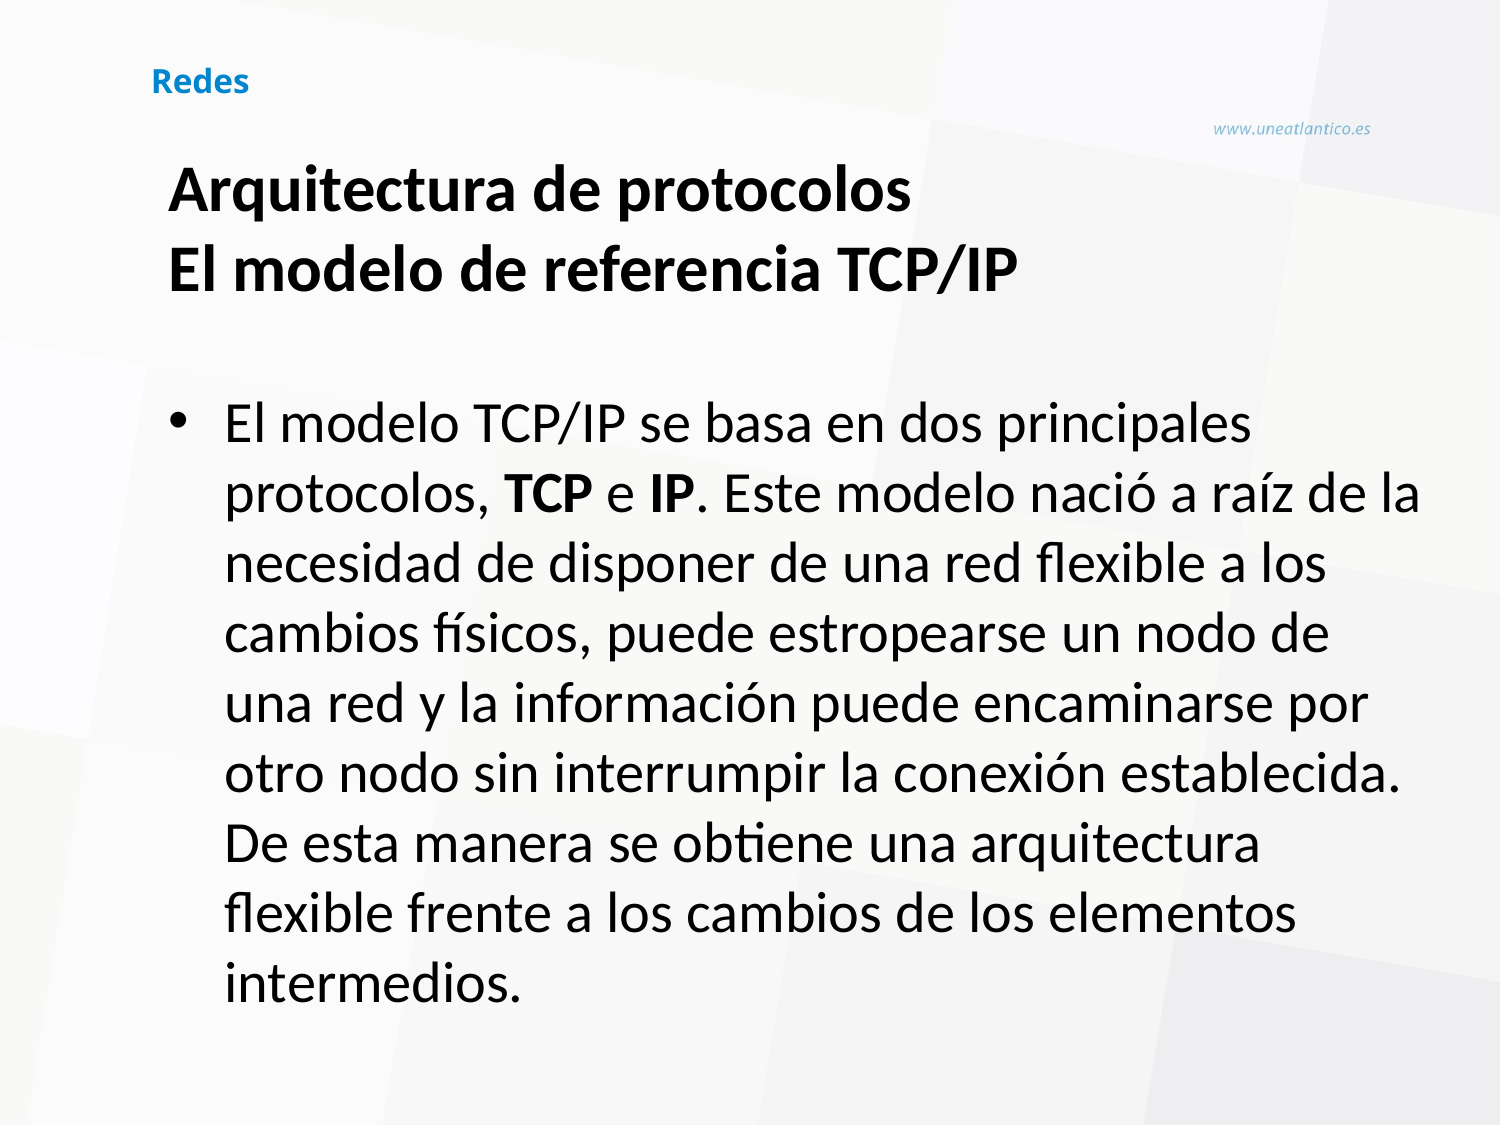

# Redes
Arquitectura de protocolos
El modelo de referencia TCP/IP

El modelo TCP/IP se basa en dos principales protocolos, TCP e IP. Este modelo nació a raíz de la necesidad de disponer de una red flexible a los cambios físicos, puede estropearse un nodo de una red y la información puede encaminarse por otro nodo sin interrumpir la conexión establecida. De esta manera se obtiene una arquitectura flexible frente a los cambios de los elementos intermedios.